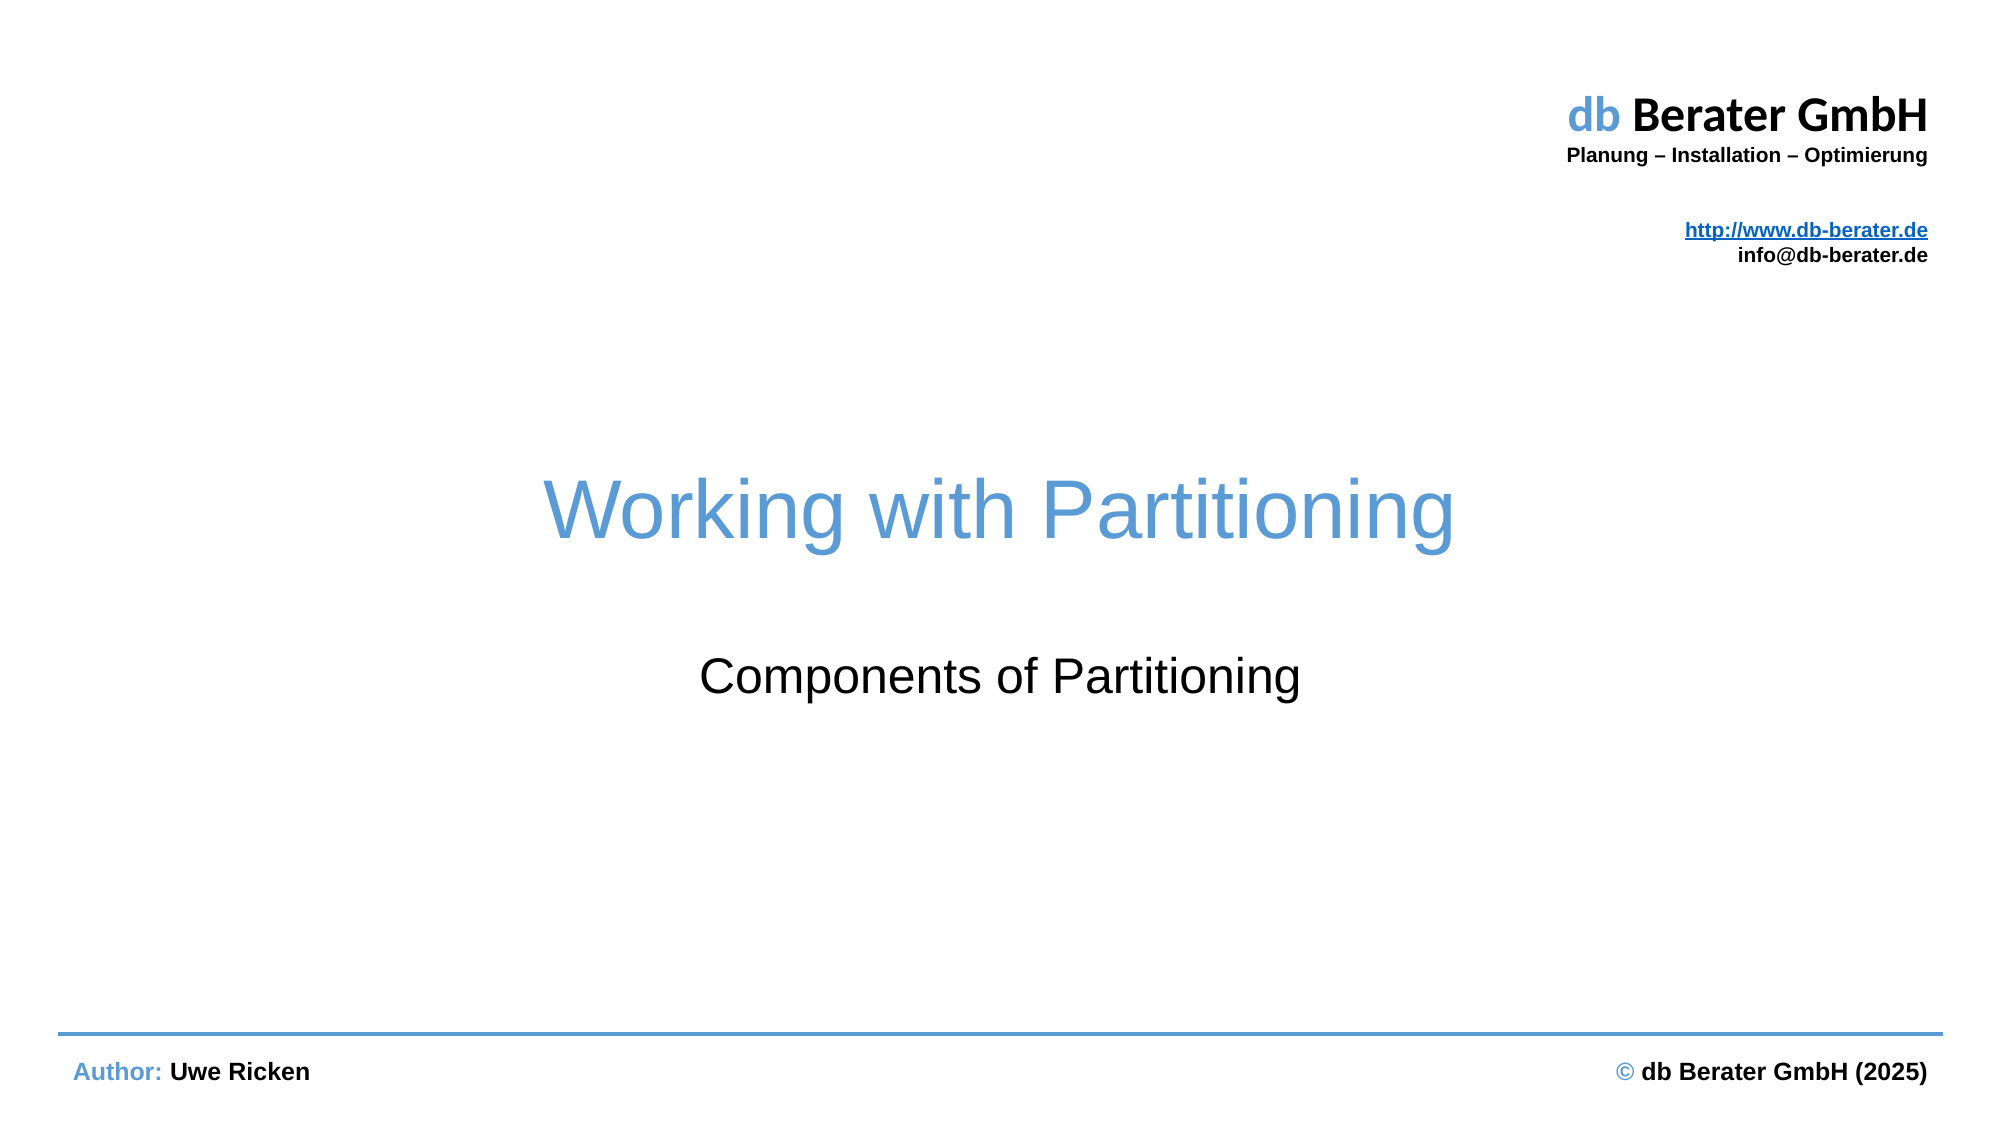

# Working with Partitioning
Components of Partitioning